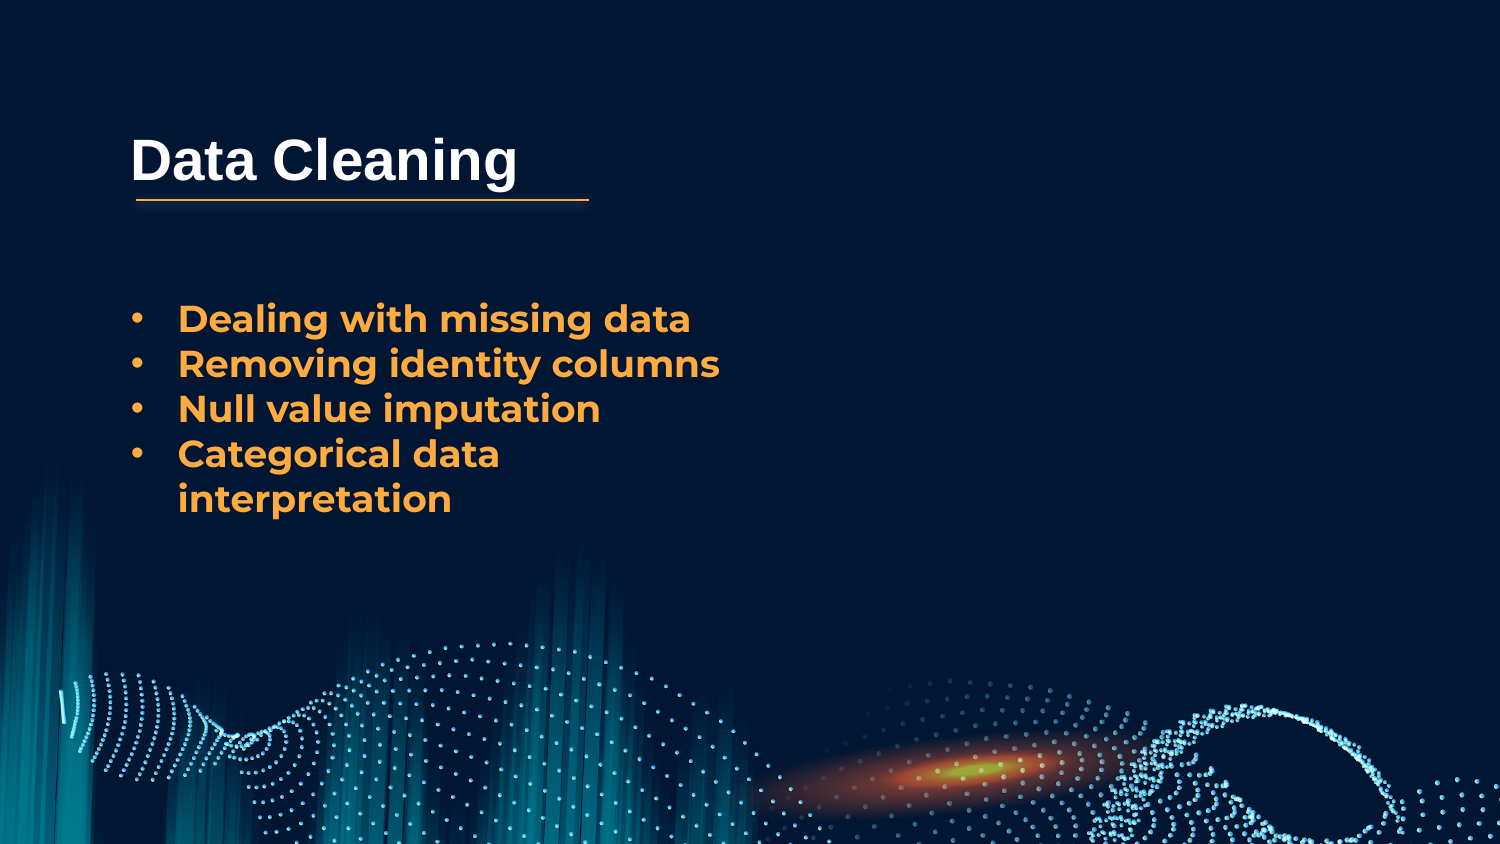

Data Cleaning
Dealing with missing data
Removing identity columns
Null value imputation
Categorical data interpretation